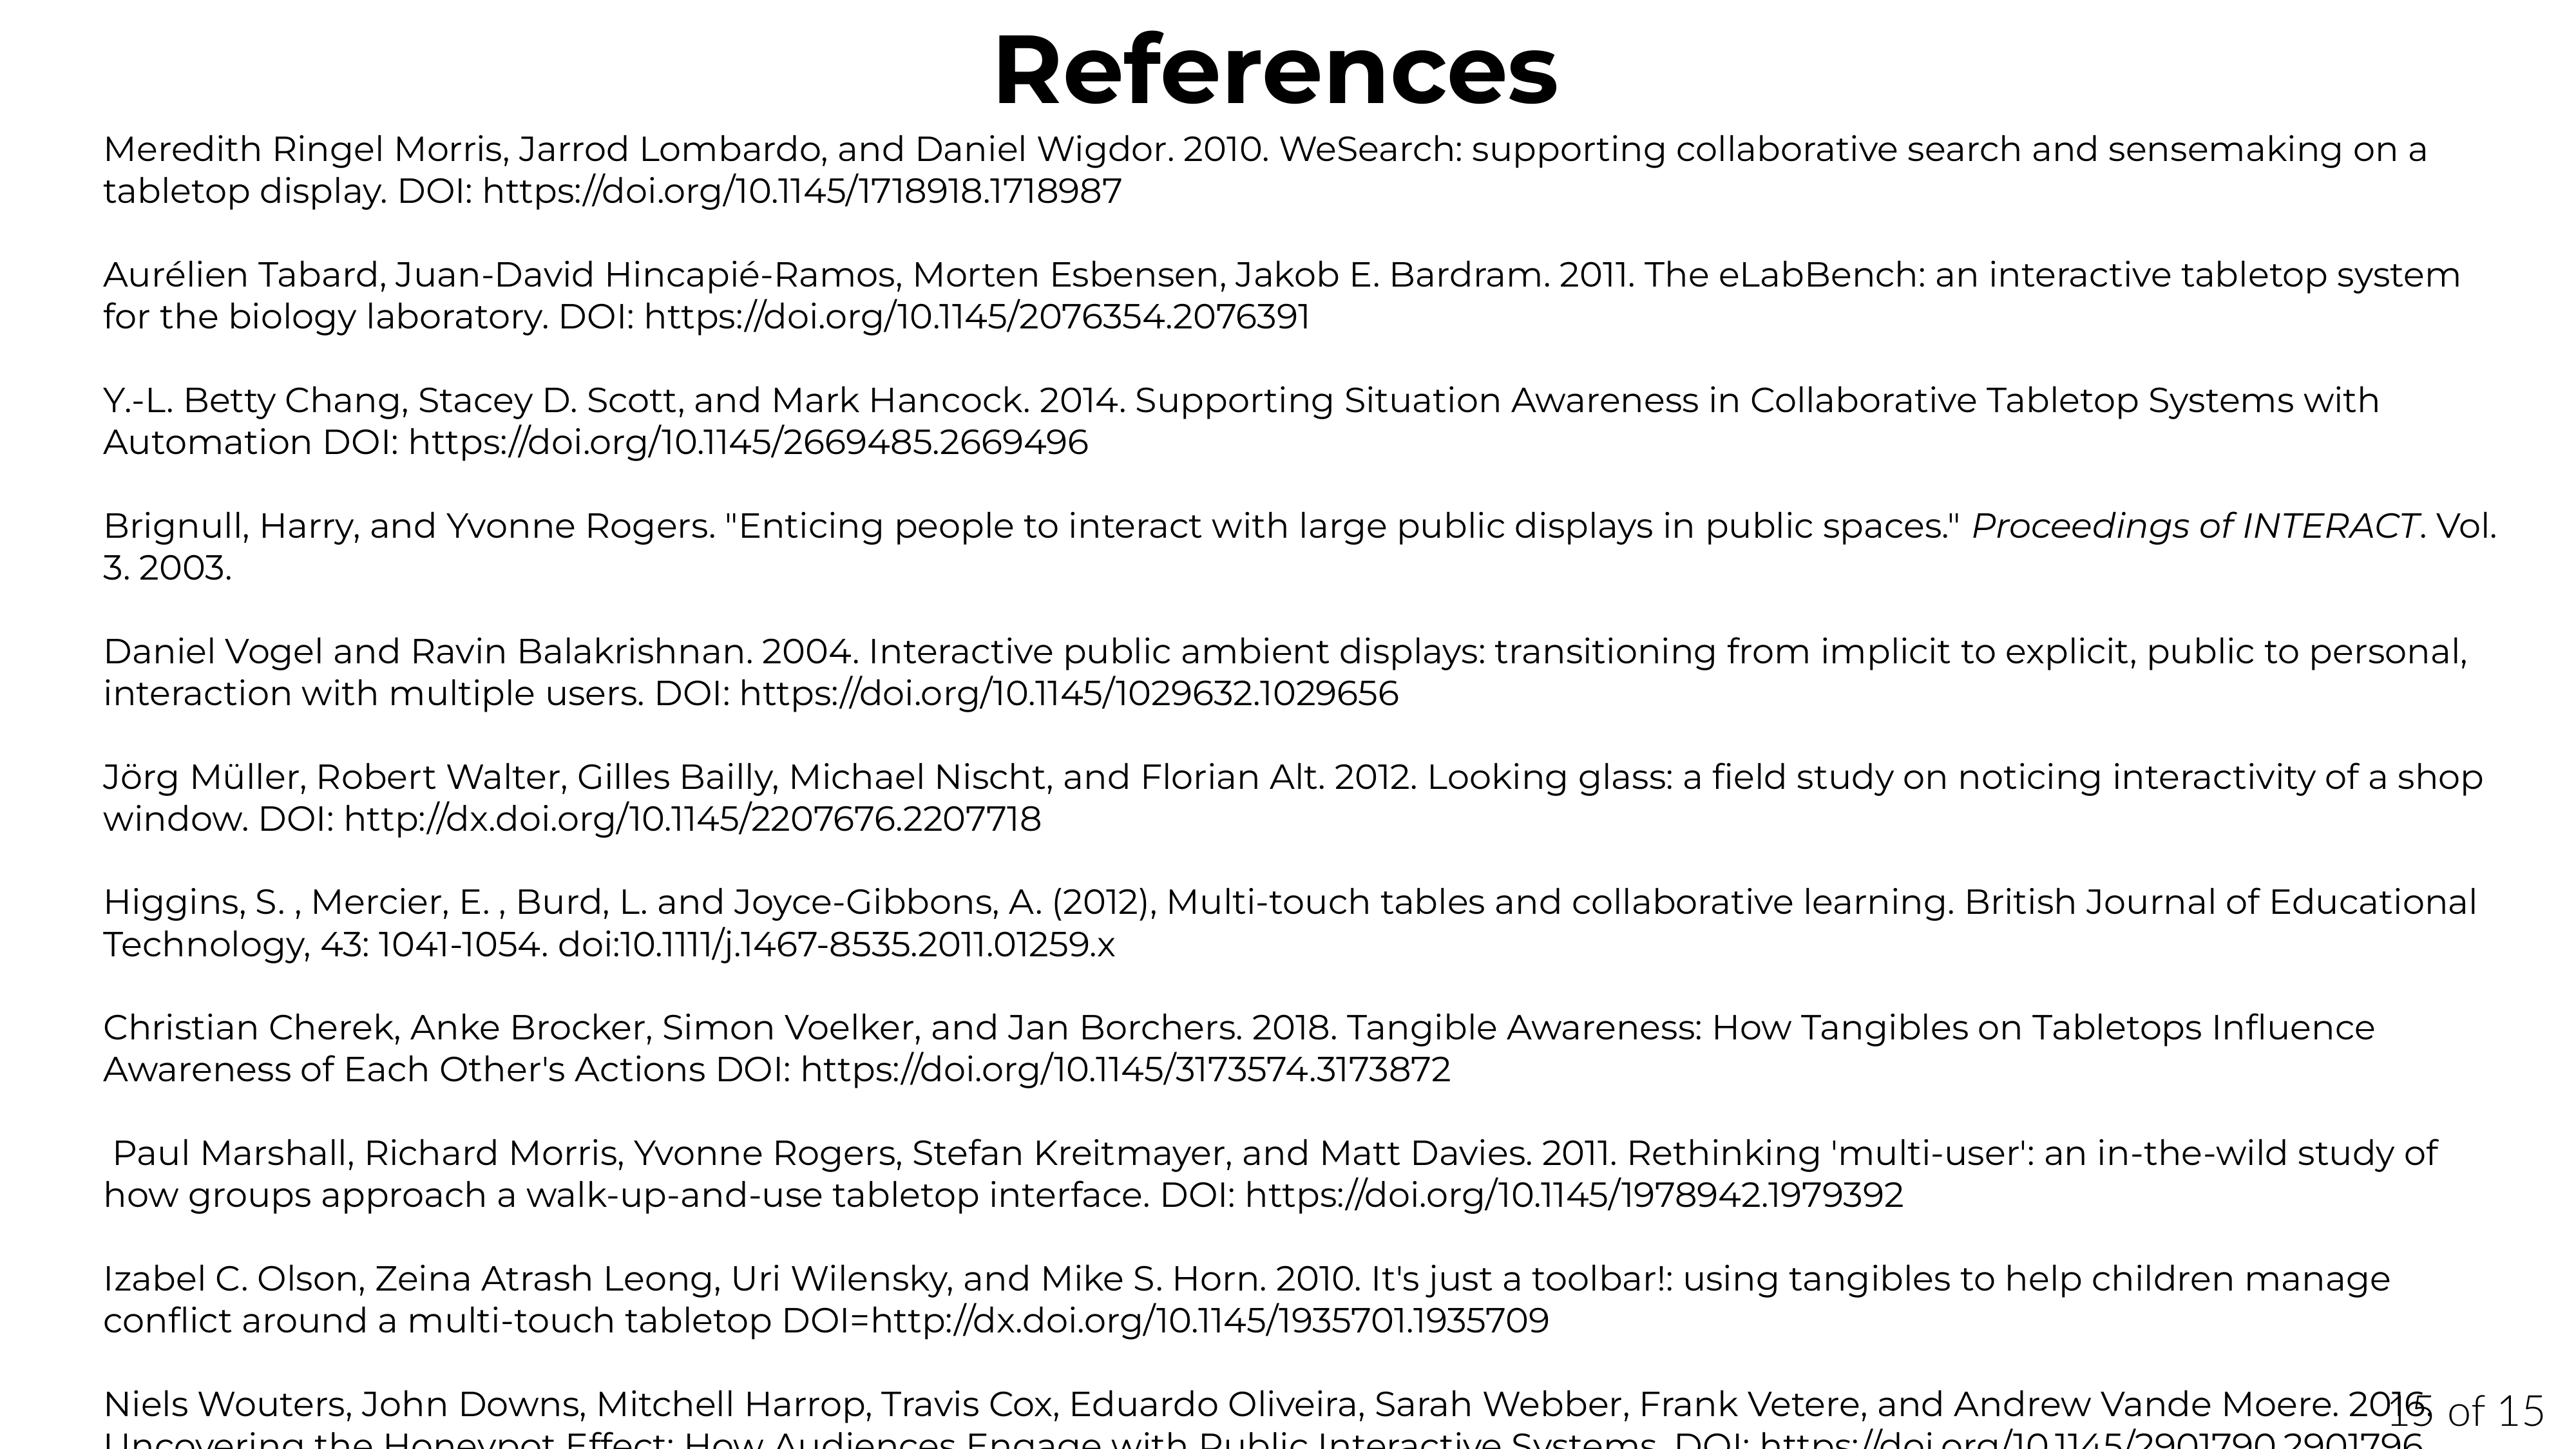

References
Meredith Ringel Morris, Jarrod Lombardo, and Daniel Wigdor. 2010. WeSearch: supporting collaborative search and sensemaking on a tabletop display. DOI: https://doi.org/10.1145/1718918.1718987

Aurélien Tabard, Juan-David Hincapié-Ramos, Morten Esbensen, Jakob E. Bardram. 2011. The eLabBench: an interactive tabletop system for the biology laboratory. DOI: https://doi.org/10.1145/2076354.2076391

Y.-L. Betty Chang, Stacey D. Scott, and Mark Hancock. 2014. Supporting Situation Awareness in Collaborative Tabletop Systems with Automation DOI: https://doi.org/10.1145/2669485.2669496

Brignull, Harry, and Yvonne Rogers. "Enticing people to interact with large public displays in public spaces." Proceedings of INTERACT. Vol. 3. 2003.

Daniel Vogel and Ravin Balakrishnan. 2004. Interactive public ambient displays: transitioning from implicit to explicit, public to personal, interaction with multiple users. DOI: https://doi.org/10.1145/1029632.1029656

Jörg Müller, Robert Walter, Gilles Bailly, Michael Nischt, and Florian Alt. 2012. Looking glass: a field study on noticing interactivity of a shop window. DOI: http://dx.doi.org/10.1145/2207676.2207718

Higgins, S. , Mercier, E. , Burd, L. and Joyce‐Gibbons, A. (2012), Multi‐touch tables and collaborative learning. British Journal of Educational Technology, 43: 1041-1054. doi:10.1111/j.1467-8535.2011.01259.x

Christian Cherek, Anke Brocker, Simon Voelker, and Jan Borchers. 2018. Tangible Awareness: How Tangibles on Tabletops Influence Awareness of Each Other's Actions DOI: https://doi.org/10.1145/3173574.3173872

 Paul Marshall, Richard Morris, Yvonne Rogers, Stefan Kreitmayer, and Matt Davies. 2011. Rethinking 'multi-user': an in-the-wild study of how groups approach a walk-up-and-use tabletop interface. DOI: https://doi.org/10.1145/1978942.1979392

Izabel C. Olson, Zeina Atrash Leong, Uri Wilensky, and Mike S. Horn. 2010. It's just a toolbar!: using tangibles to help children manage conflict around a multi-touch tabletop DOI=http://dx.doi.org/10.1145/1935701.1935709

Niels Wouters, John Downs, Mitchell Harrop, Travis Cox, Eduardo Oliveira, Sarah Webber, Frank Vetere, and Andrew Vande Moere. 2016. Uncovering the Honeypot Effect: How Audiences Engage with Public Interactive Systems. DOI: https://doi.org/10.1145/2901790.2901796
15 of 15